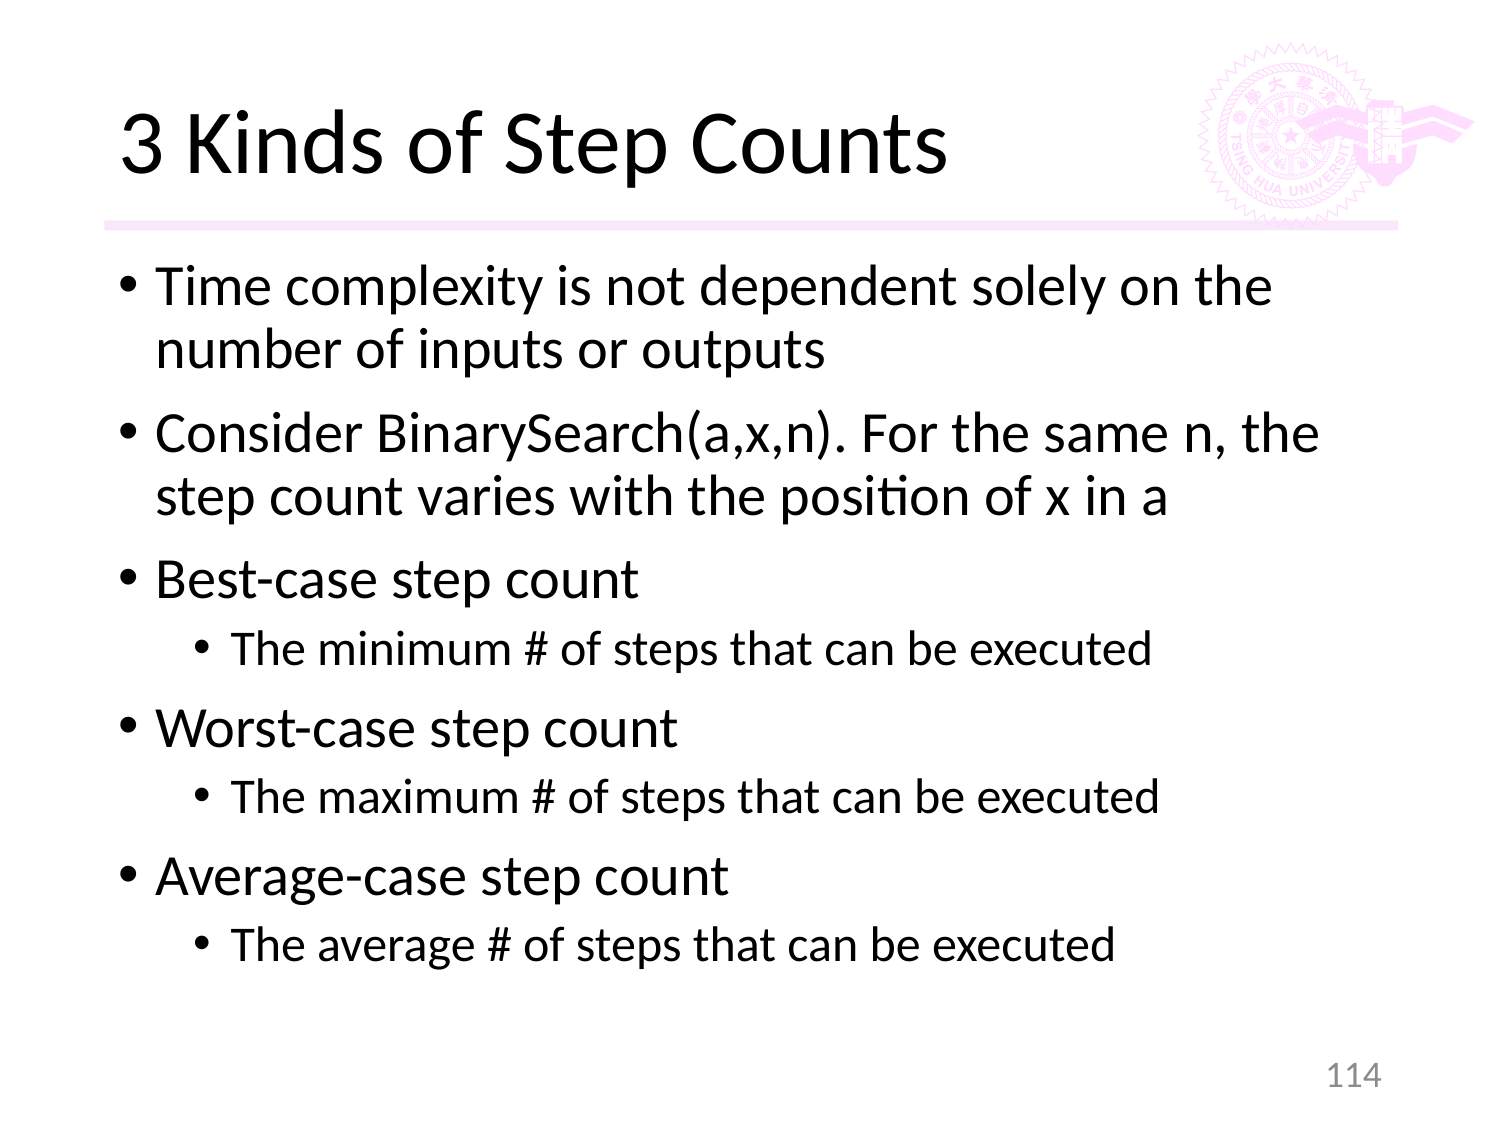

# 3 Kinds of Step Counts
Time complexity is not dependent solely on the number of inputs or outputs
Consider BinarySearch(a,x,n). For the same n, the step count varies with the position of x in a
Best-case step count
The minimum # of steps that can be executed
Worst-case step count
The maximum # of steps that can be executed
Average-case step count
The average # of steps that can be executed
114